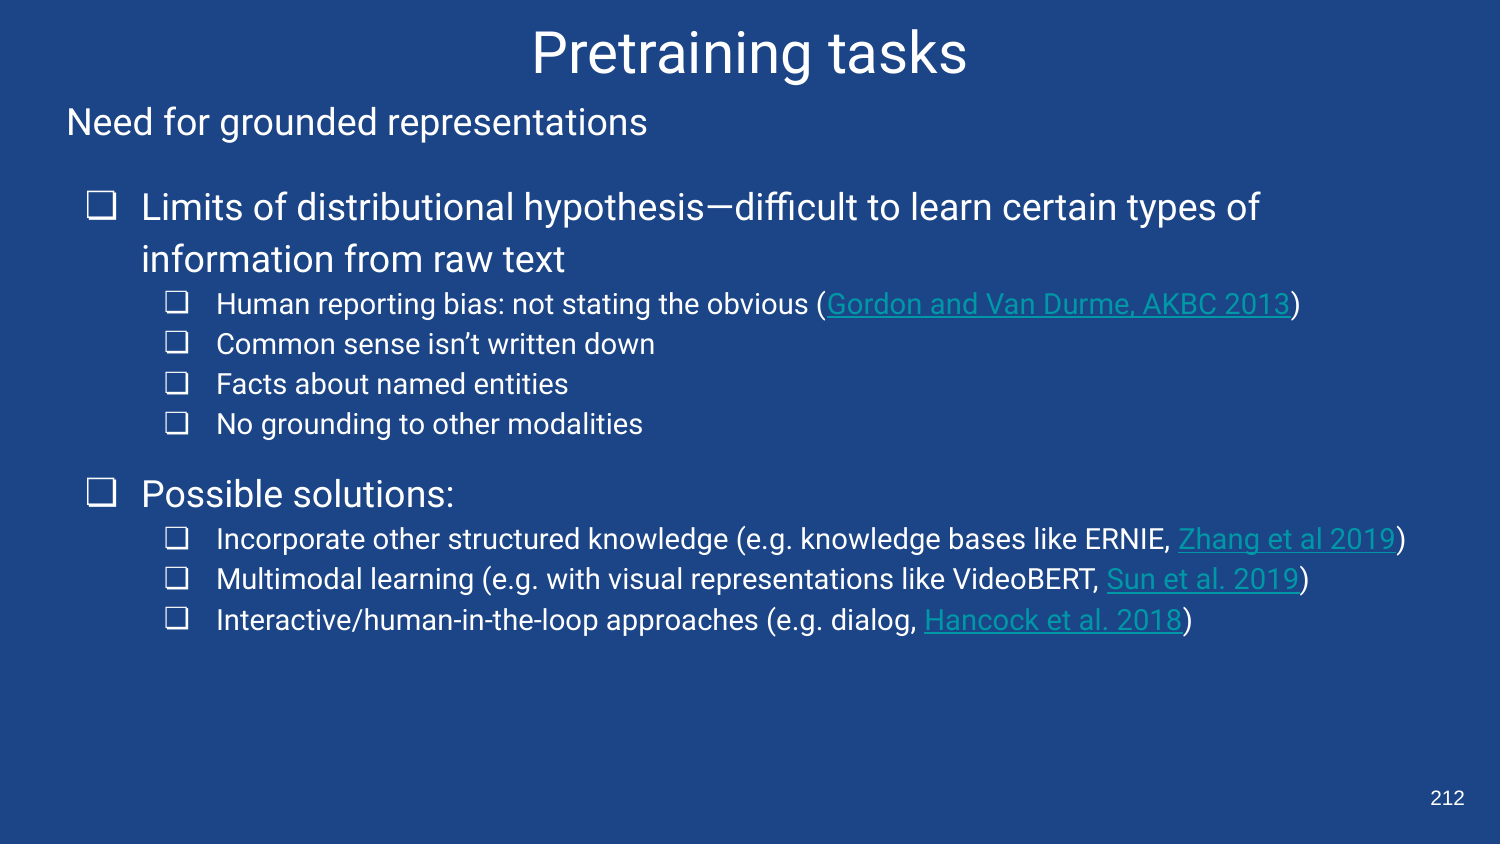

# Pretraining tasks
Need for grounded representations
Limits of distributional hypothesis—difficult to learn certain types of information from raw text
Human reporting bias: not stating the obvious (Gordon and Van Durme, AKBC 2013)
Common sense isn’t written down
Facts about named entities
No grounding to other modalities
Possible solutions:
Incorporate other structured knowledge (e.g. knowledge bases like ERNIE, Zhang et al 2019)
Multimodal learning (e.g. with visual representations like VideoBERT, Sun et al. 2019)
Interactive/human-in-the-loop approaches (e.g. dialog, Hancock et al. 2018)
212